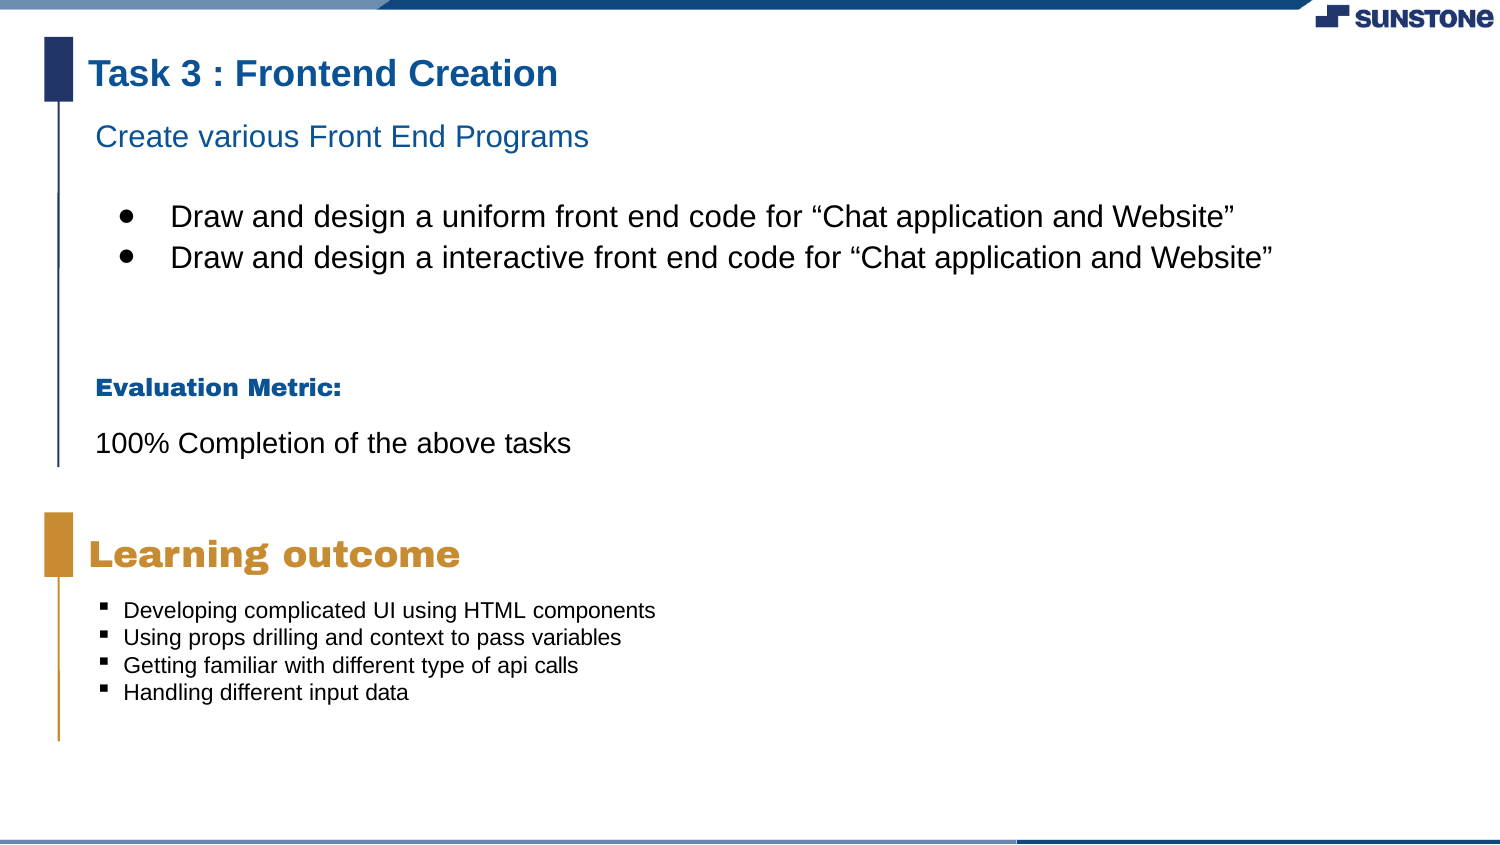

# Task 3 : Frontend Creation
Create various Front End Programs
●
●
Draw and design a uniform front end code for “Chat application and Website”
Draw and design a interactive front end code for “Chat application and Website”
Evaluation Metric:
100% Completion of the above tasks

Learning outcome
Developing complicated UI using HTML components
Using props drilling and context to pass variables
Getting familiar with different type of api calls
Handling different input data